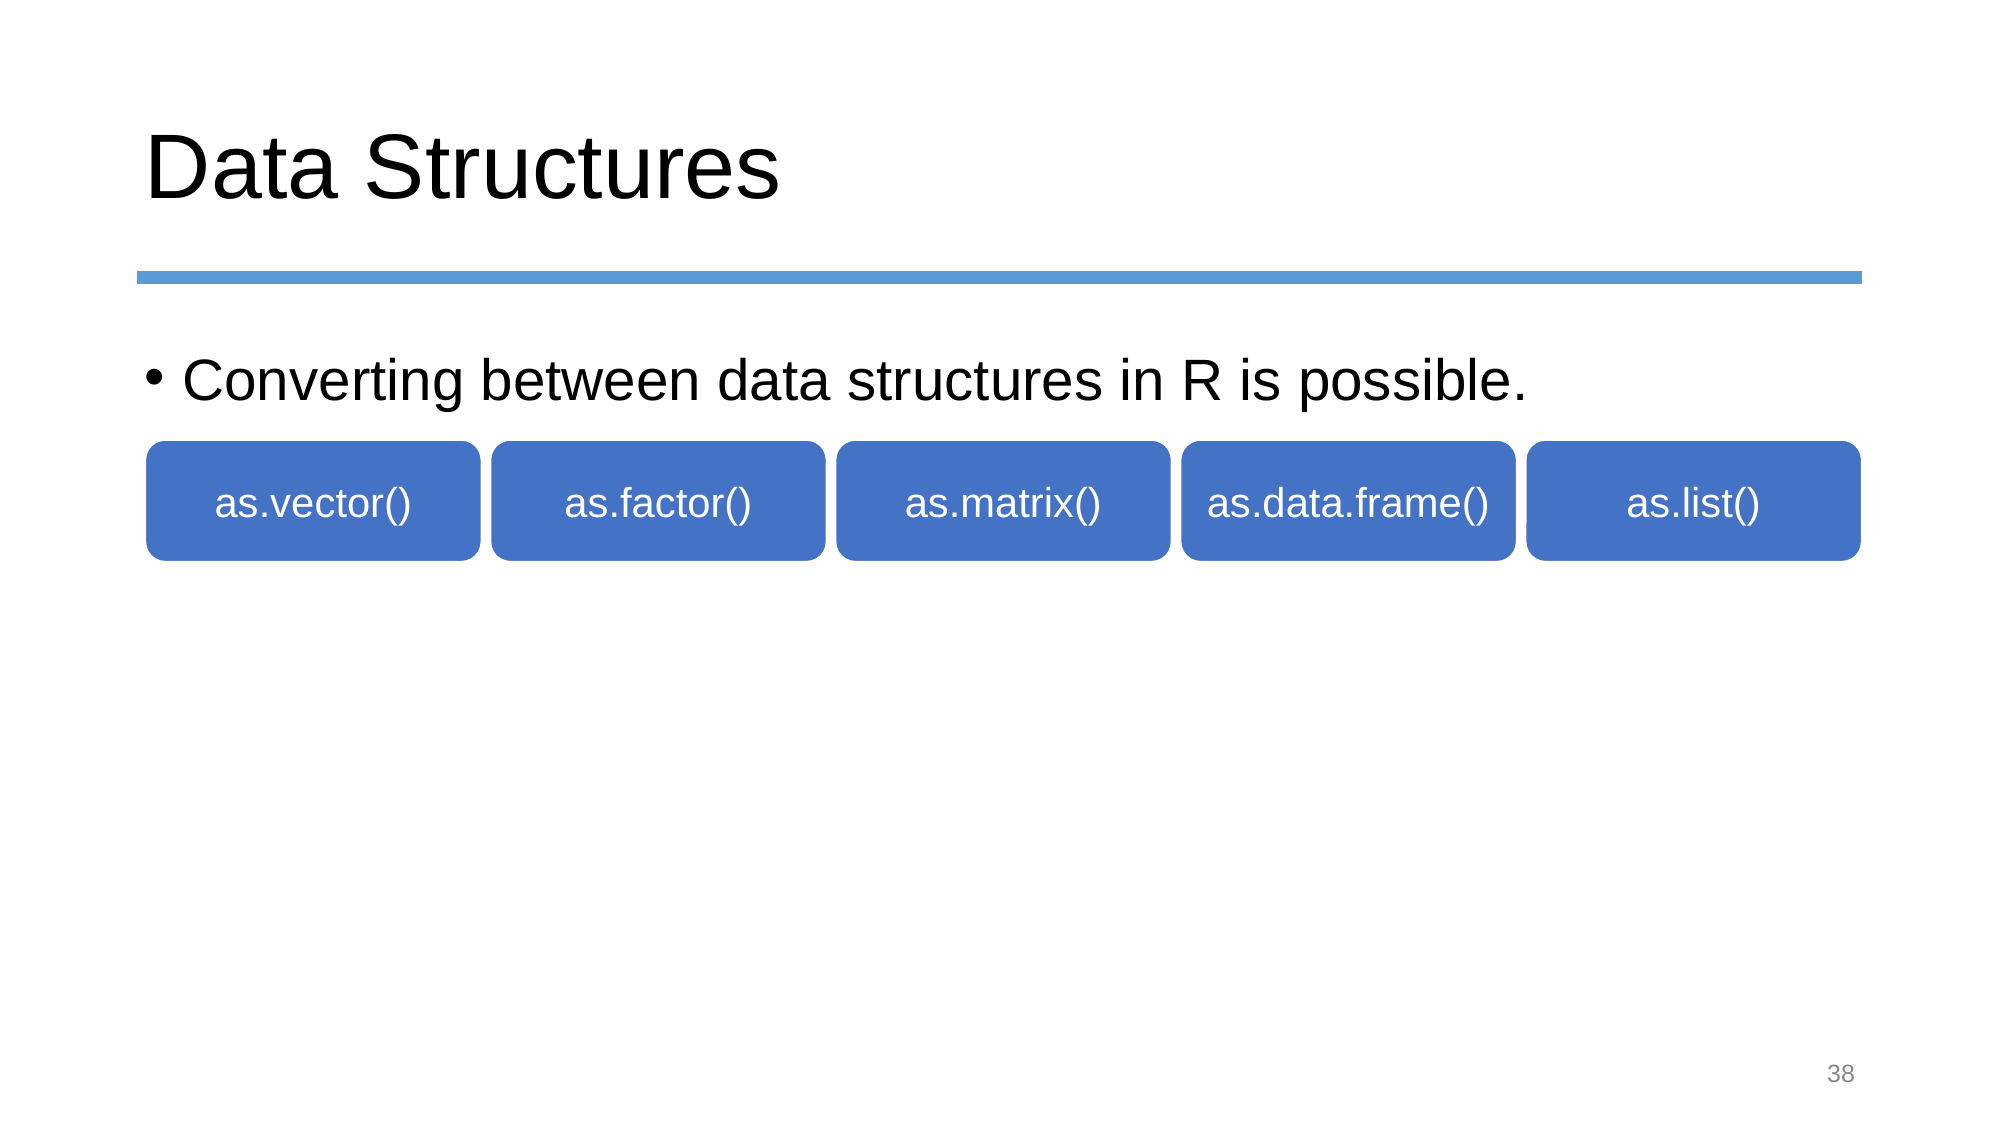

# Data Structures

Converting between data structures in R is possible.

as.vector()

as.factor()

as.matrix()

as.data.frame()

as.list()
38